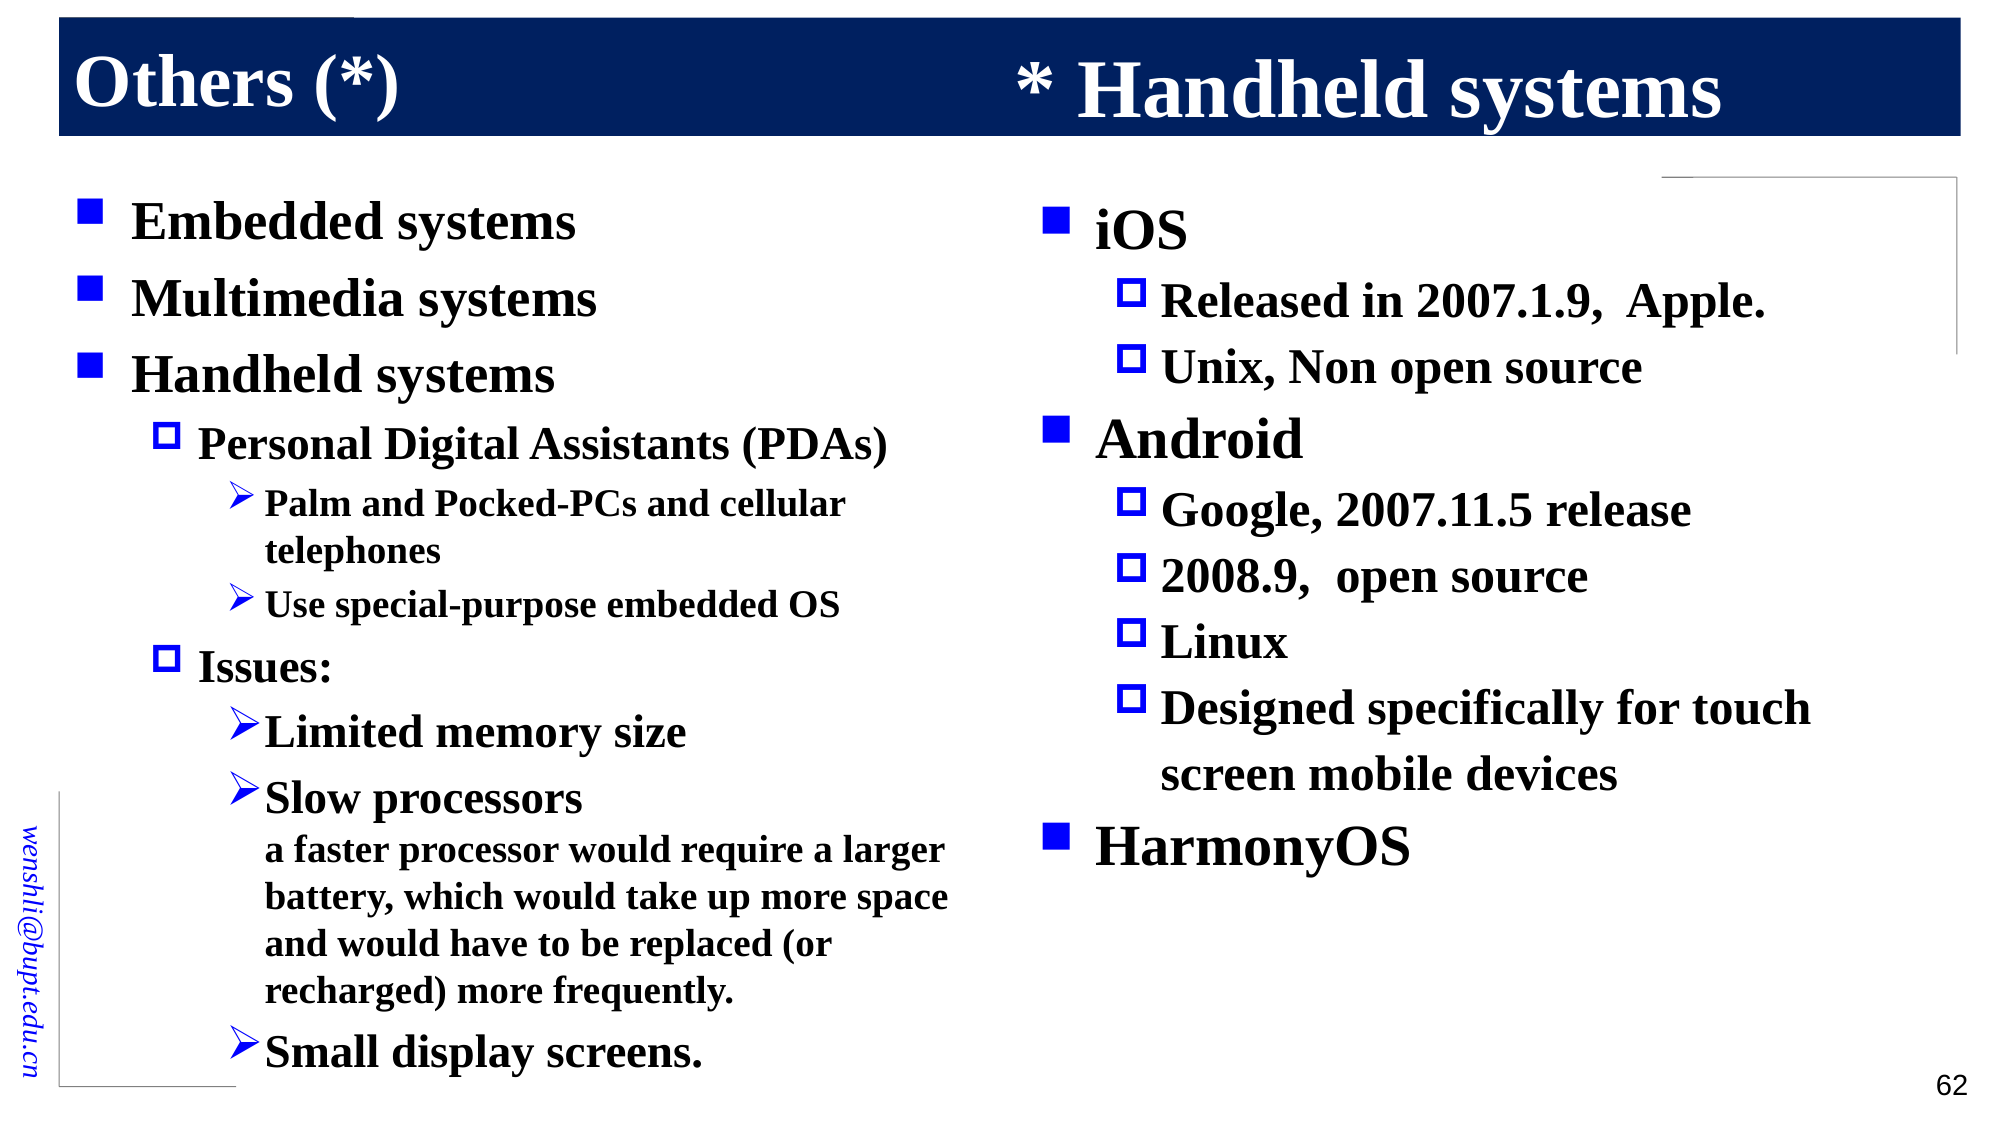

# Others (*)
* Handheld systems
Embedded systems
Multimedia systems
Handheld systems
Personal Digital Assistants (PDAs)
Palm and Pocked-PCs and cellular telephones
Use special-purpose embedded OS
Issues:
Limited memory size
Slow processors
a faster processor would require a larger battery, which would take up more space and would have to be replaced (or recharged) more frequently.
Small display screens.

iOS
Released in 2007.1.9,  Apple.
Unix, Non open source
Android
Google, 2007.11.5 release
2008.9,  open source
Linux
Designed specifically for touch screen mobile devices
HarmonyOS

62